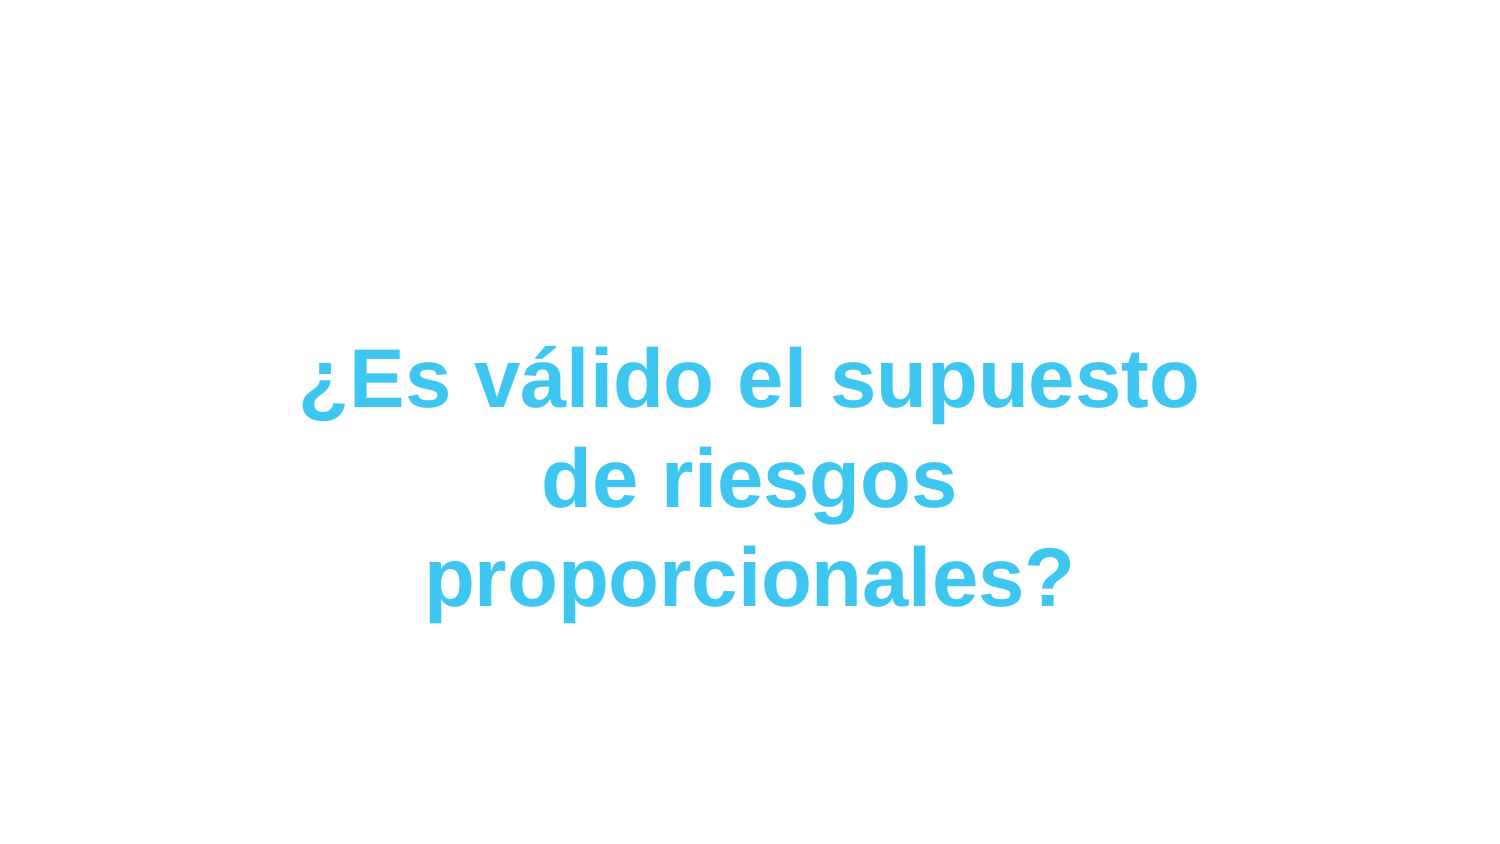

# ¿Es válido el supuesto de riesgos proporcionales?